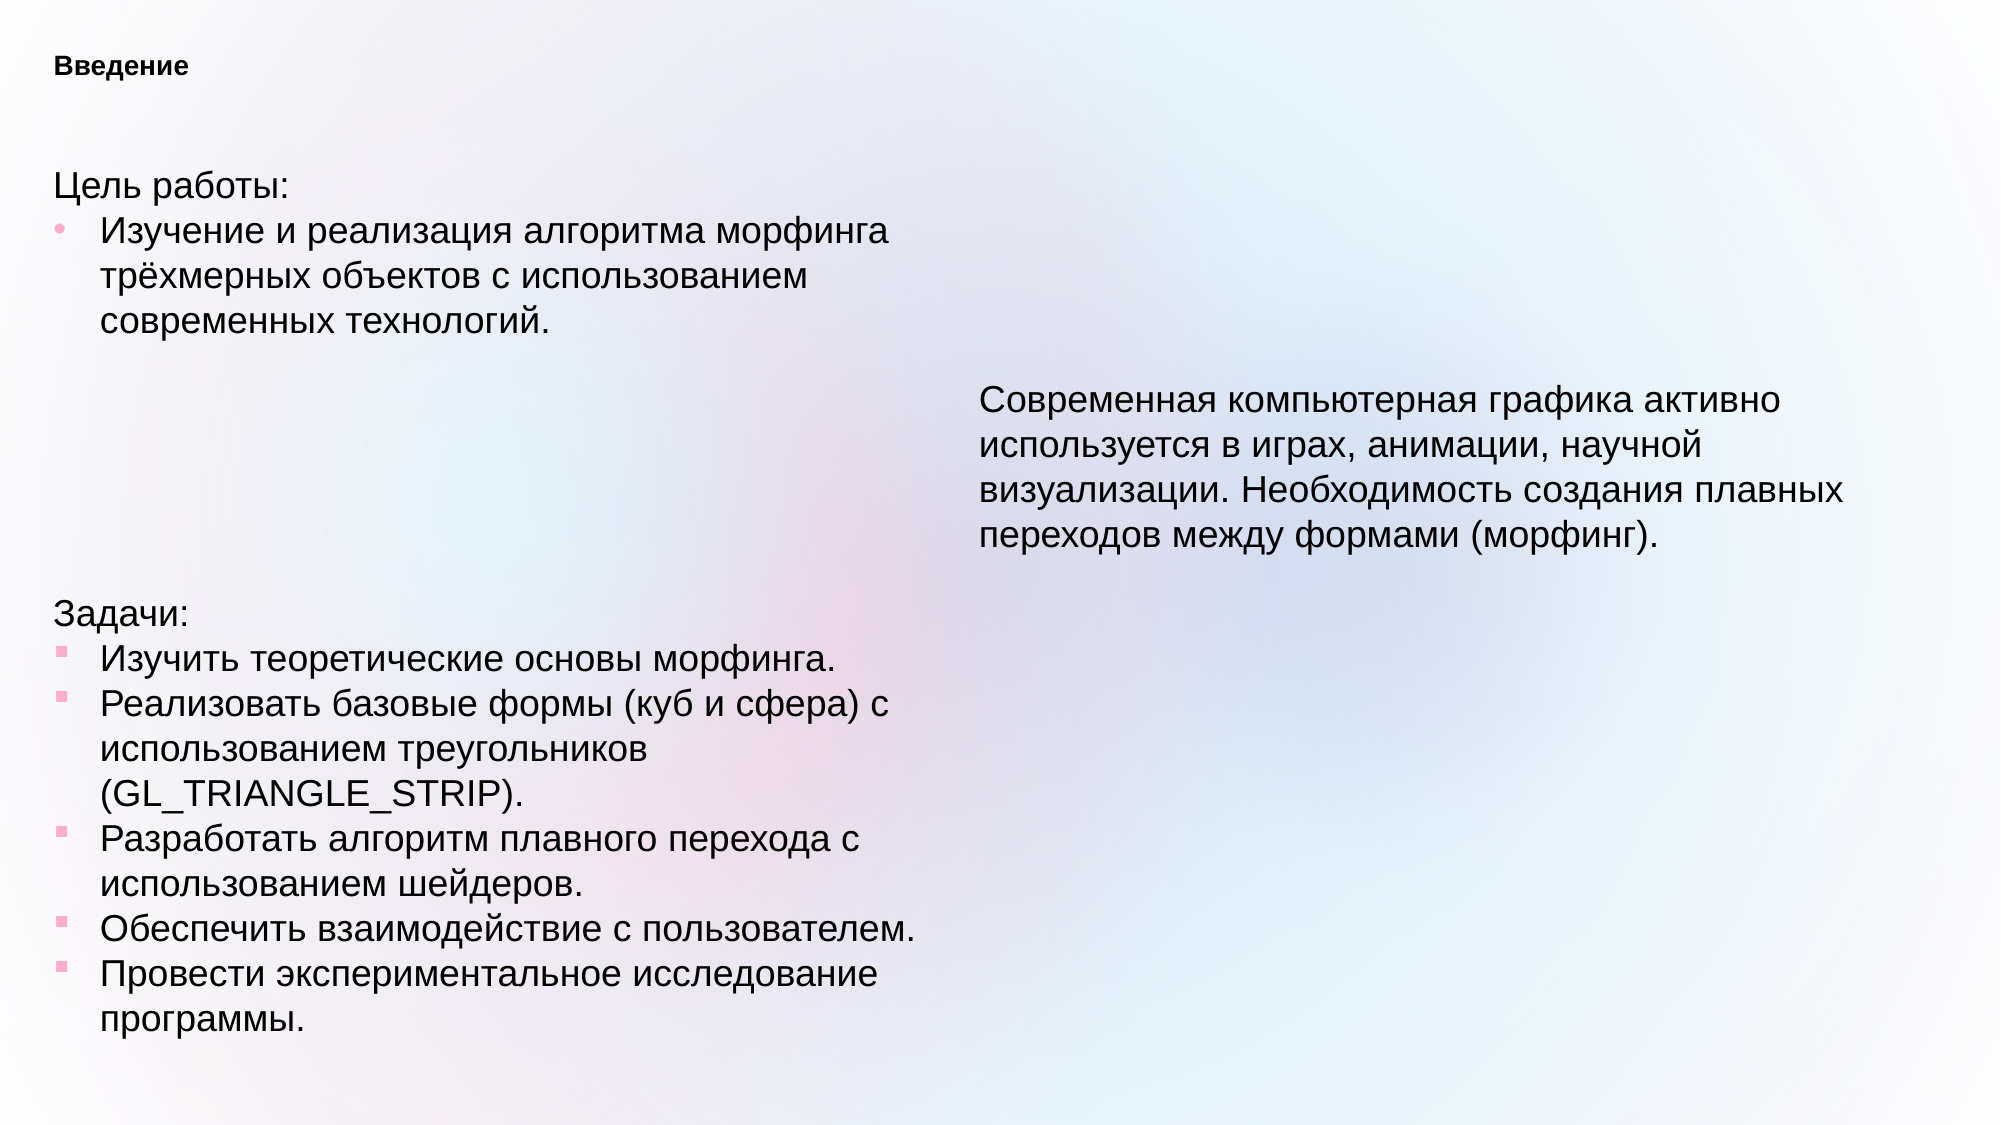

# Введение
Цель работы:
Изучение и реализация алгоритма морфинга трёхмерных объектов с использованием современных технологий.
Современная компьютерная графика активно используется в играх, анимации, научной визуализации. Необходимость создания плавных переходов между формами (морфинг).
Задачи:
Изучить теоретические основы морфинга.
Реализовать базовые формы (куб и сфера) с использованием треугольников (GL_TRIANGLE_STRIP).
Разработать алгоритм плавного перехода с использованием шейдеров.
Обеспечить взаимодействие с пользователем.
Провести экспериментальное исследование программы.